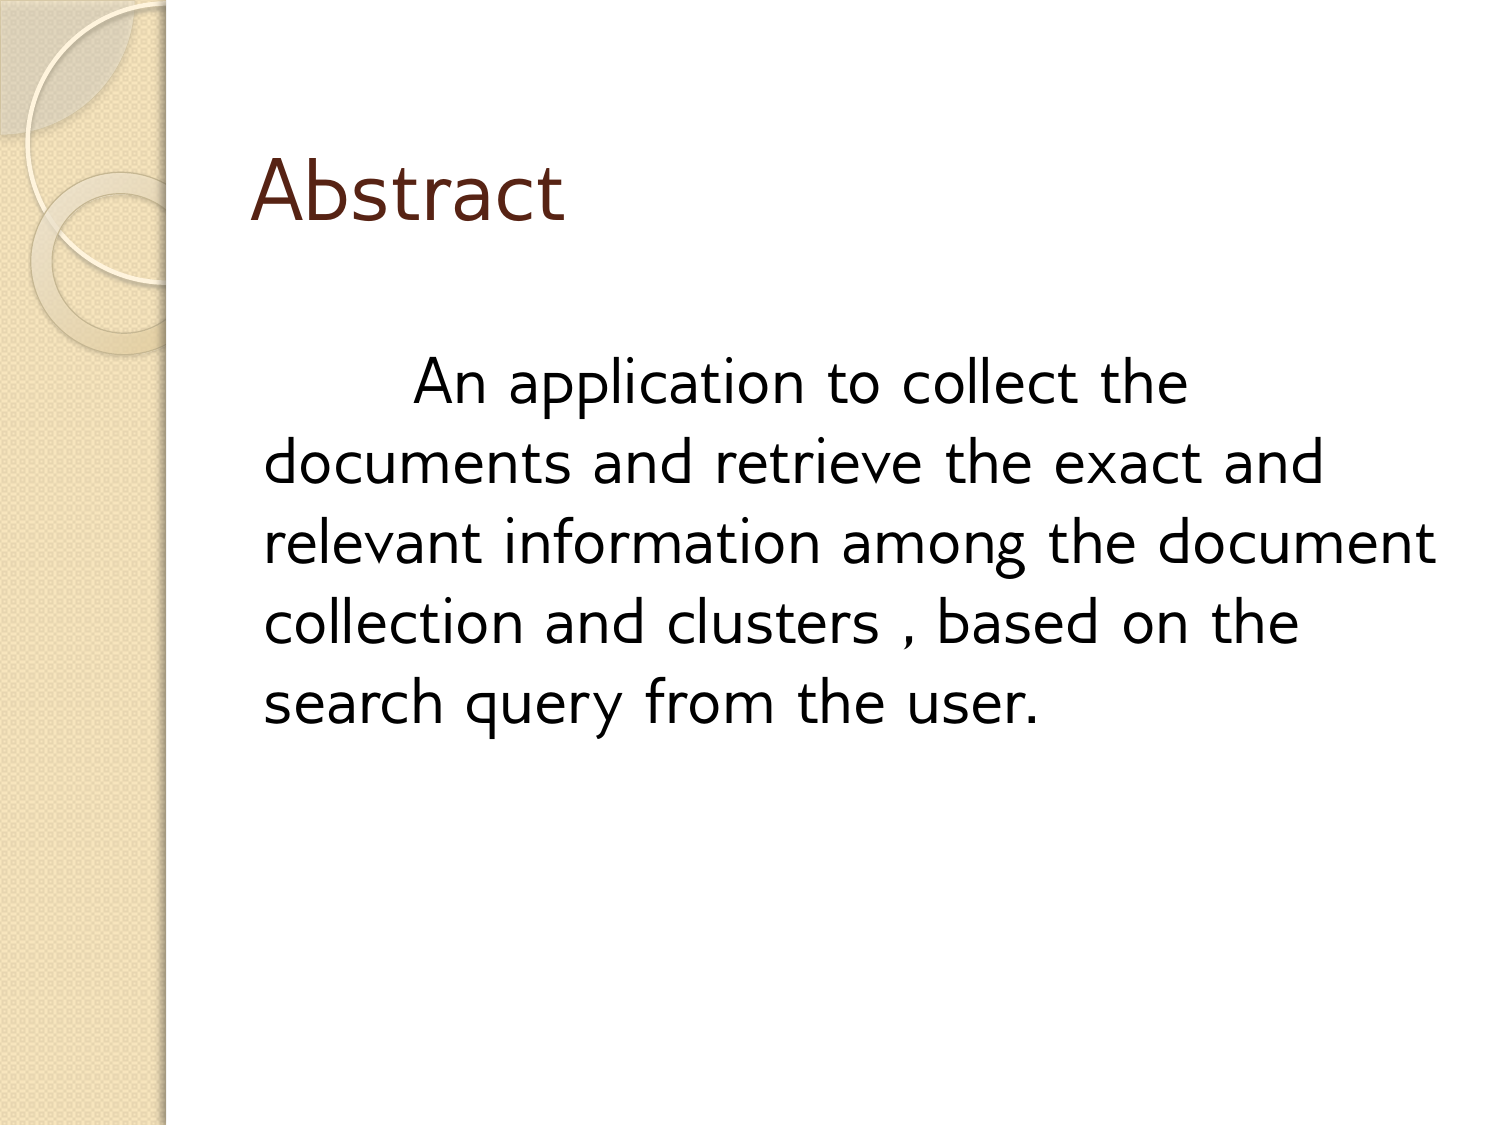

# Abstract

	An application to collect the documents and retrieve the exact and relevant information among the document collection and clusters , based on the search query from the user.